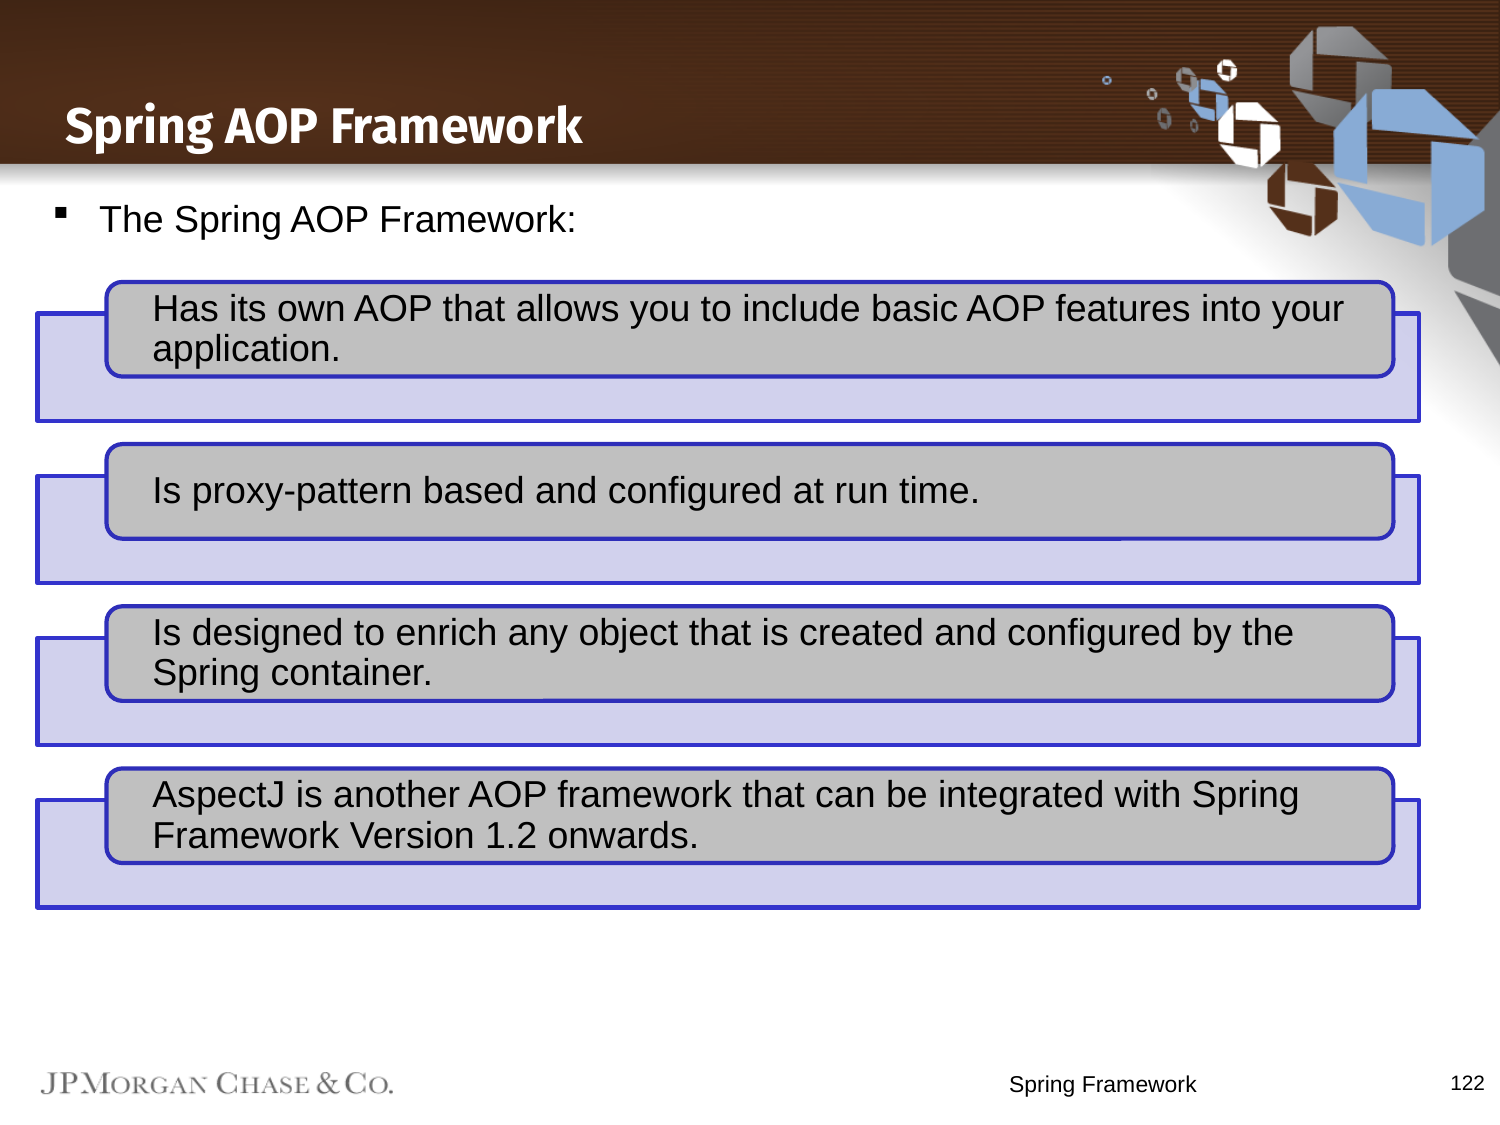

Spring AOP Framework
The Spring AOP Framework:
Has its own AOP that allows you to include basic AOP features into your application.
Is proxy-pattern based and configured at run time.
Is designed to enrich any object that is created and configured by the Spring container.
AspectJ is another AOP framework that can be integrated with Spring Framework Version 1.2 onwards.

Spring Framework
122